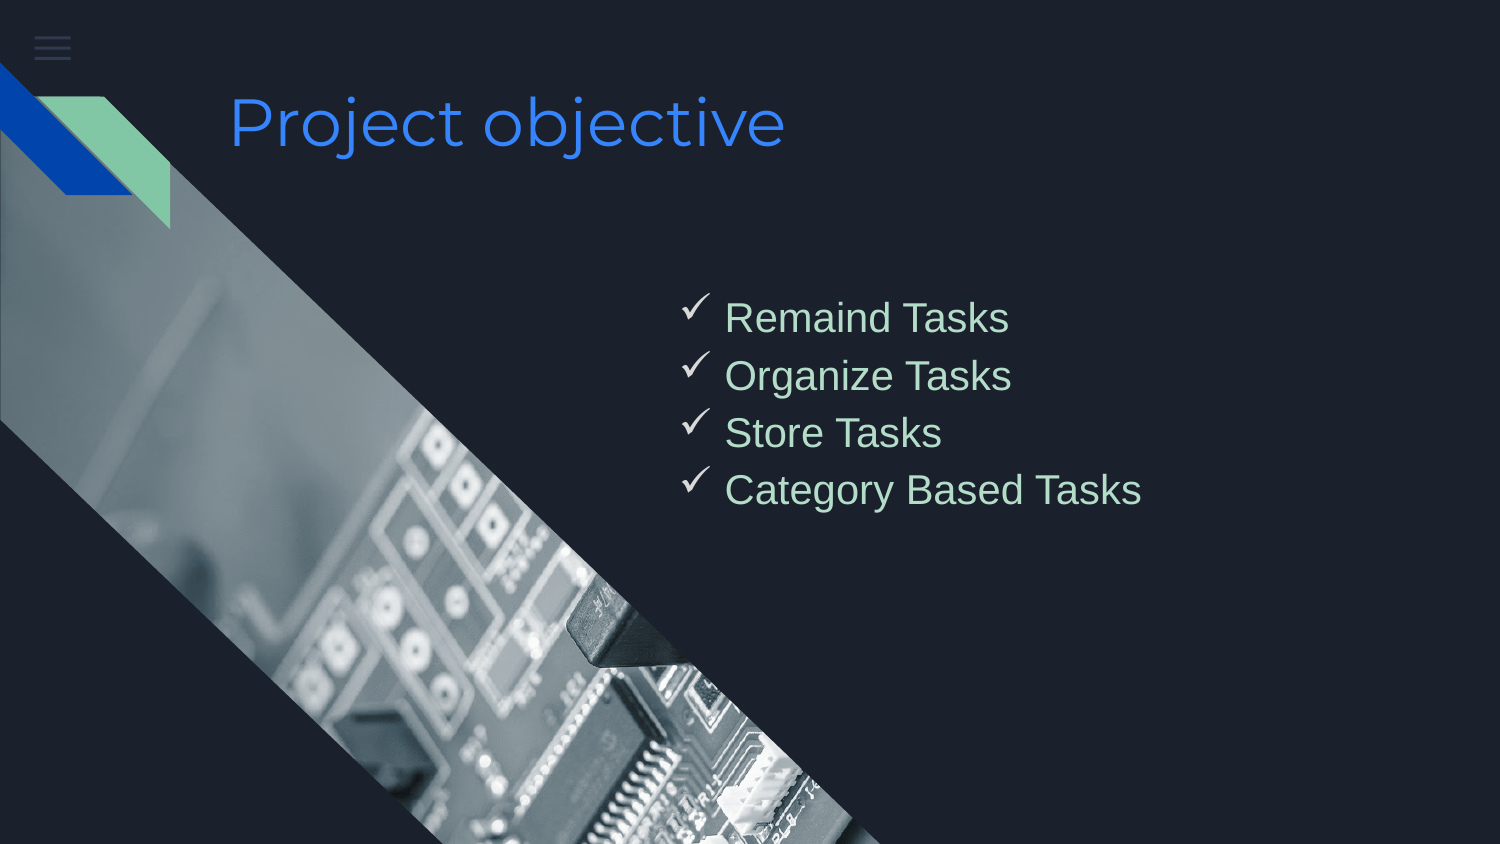

# Project objective
 Remaind Tasks
 Organize Tasks
 Store Tasks
 Category Based Tasks